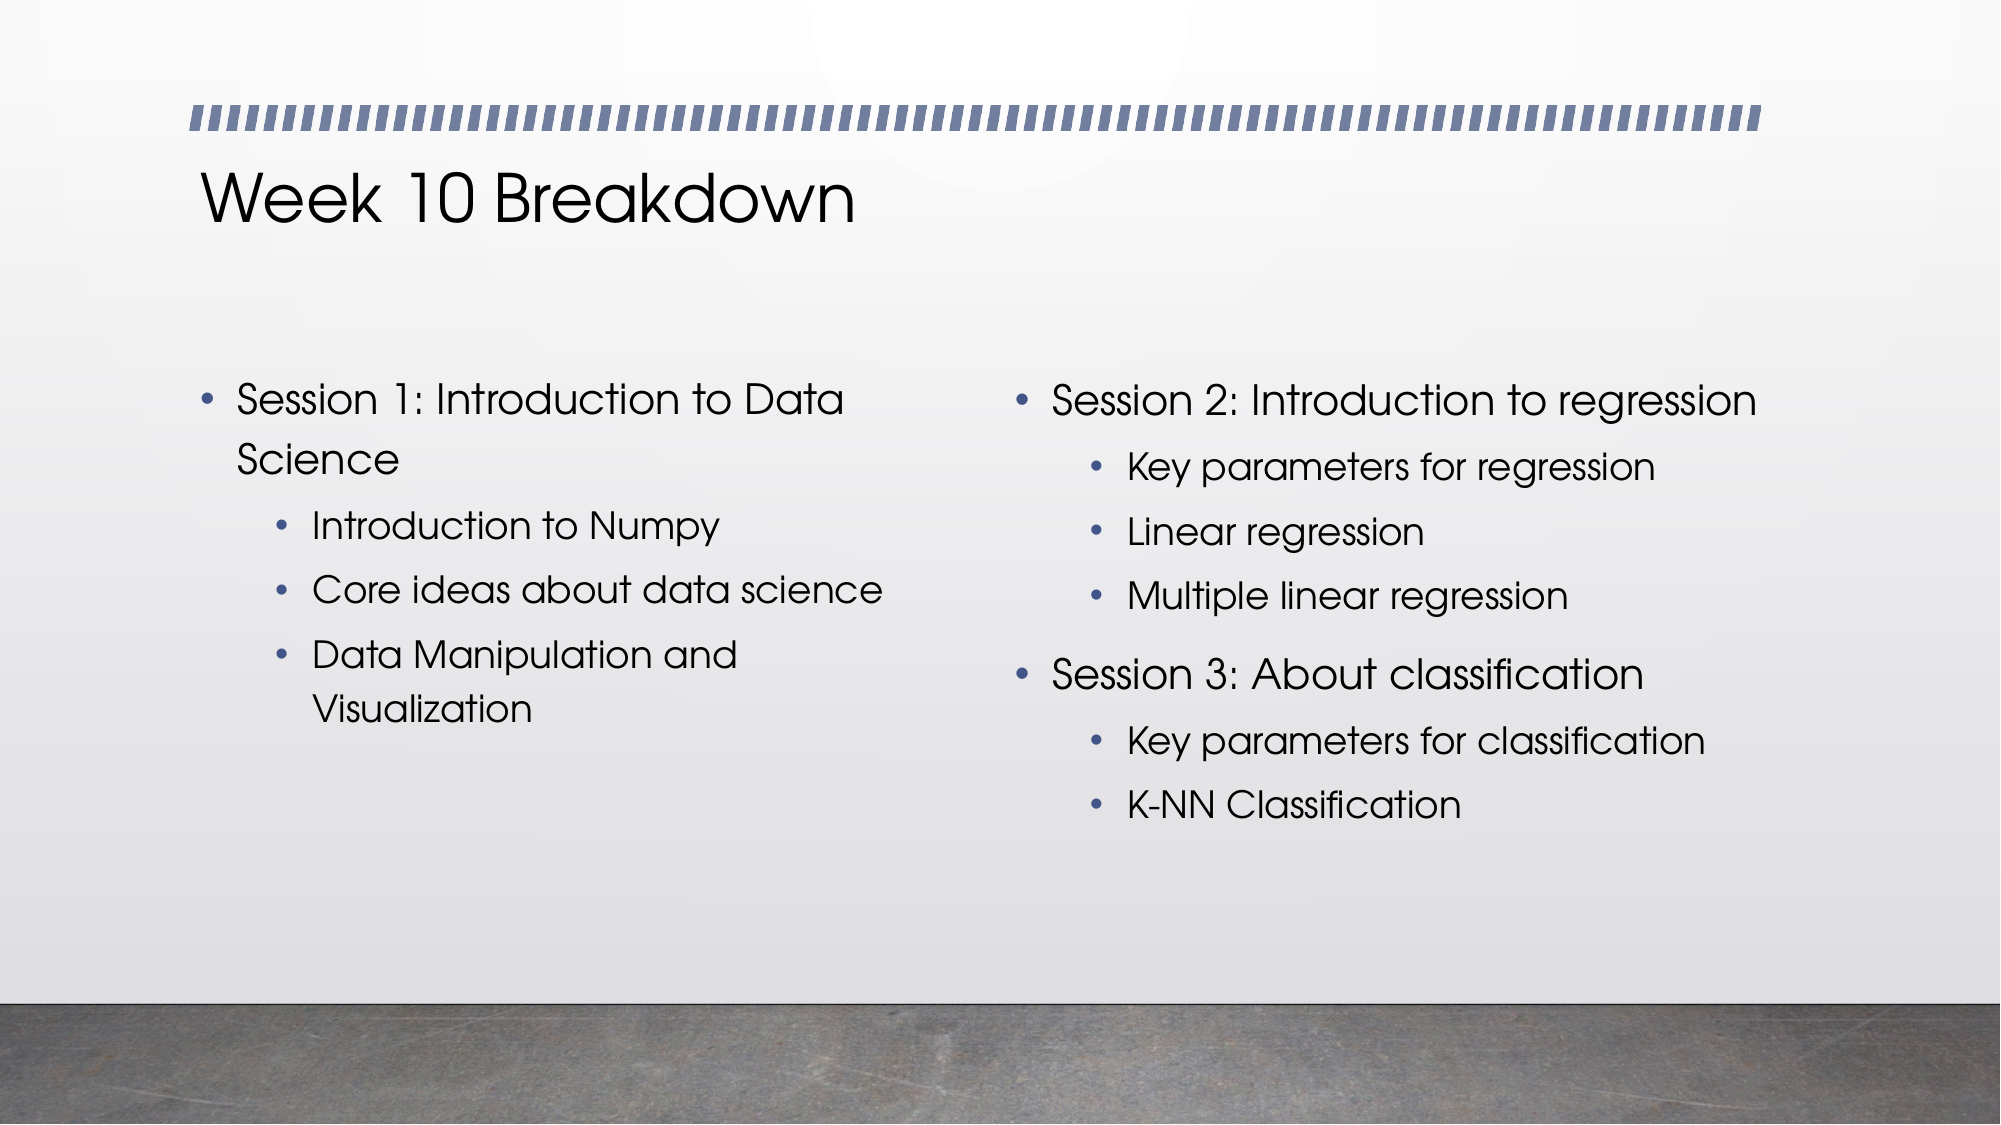

# Week 10 Breakdown
Session 1: Introduction to Data Science
Introduction to Numpy
Core ideas about data science
Data Manipulation and Visualization
Session 2: Introduction to regression
Key parameters for regression
Linear regression
Multiple linear regression
Session 3: About classification
Key parameters for classification
K-NN Classification